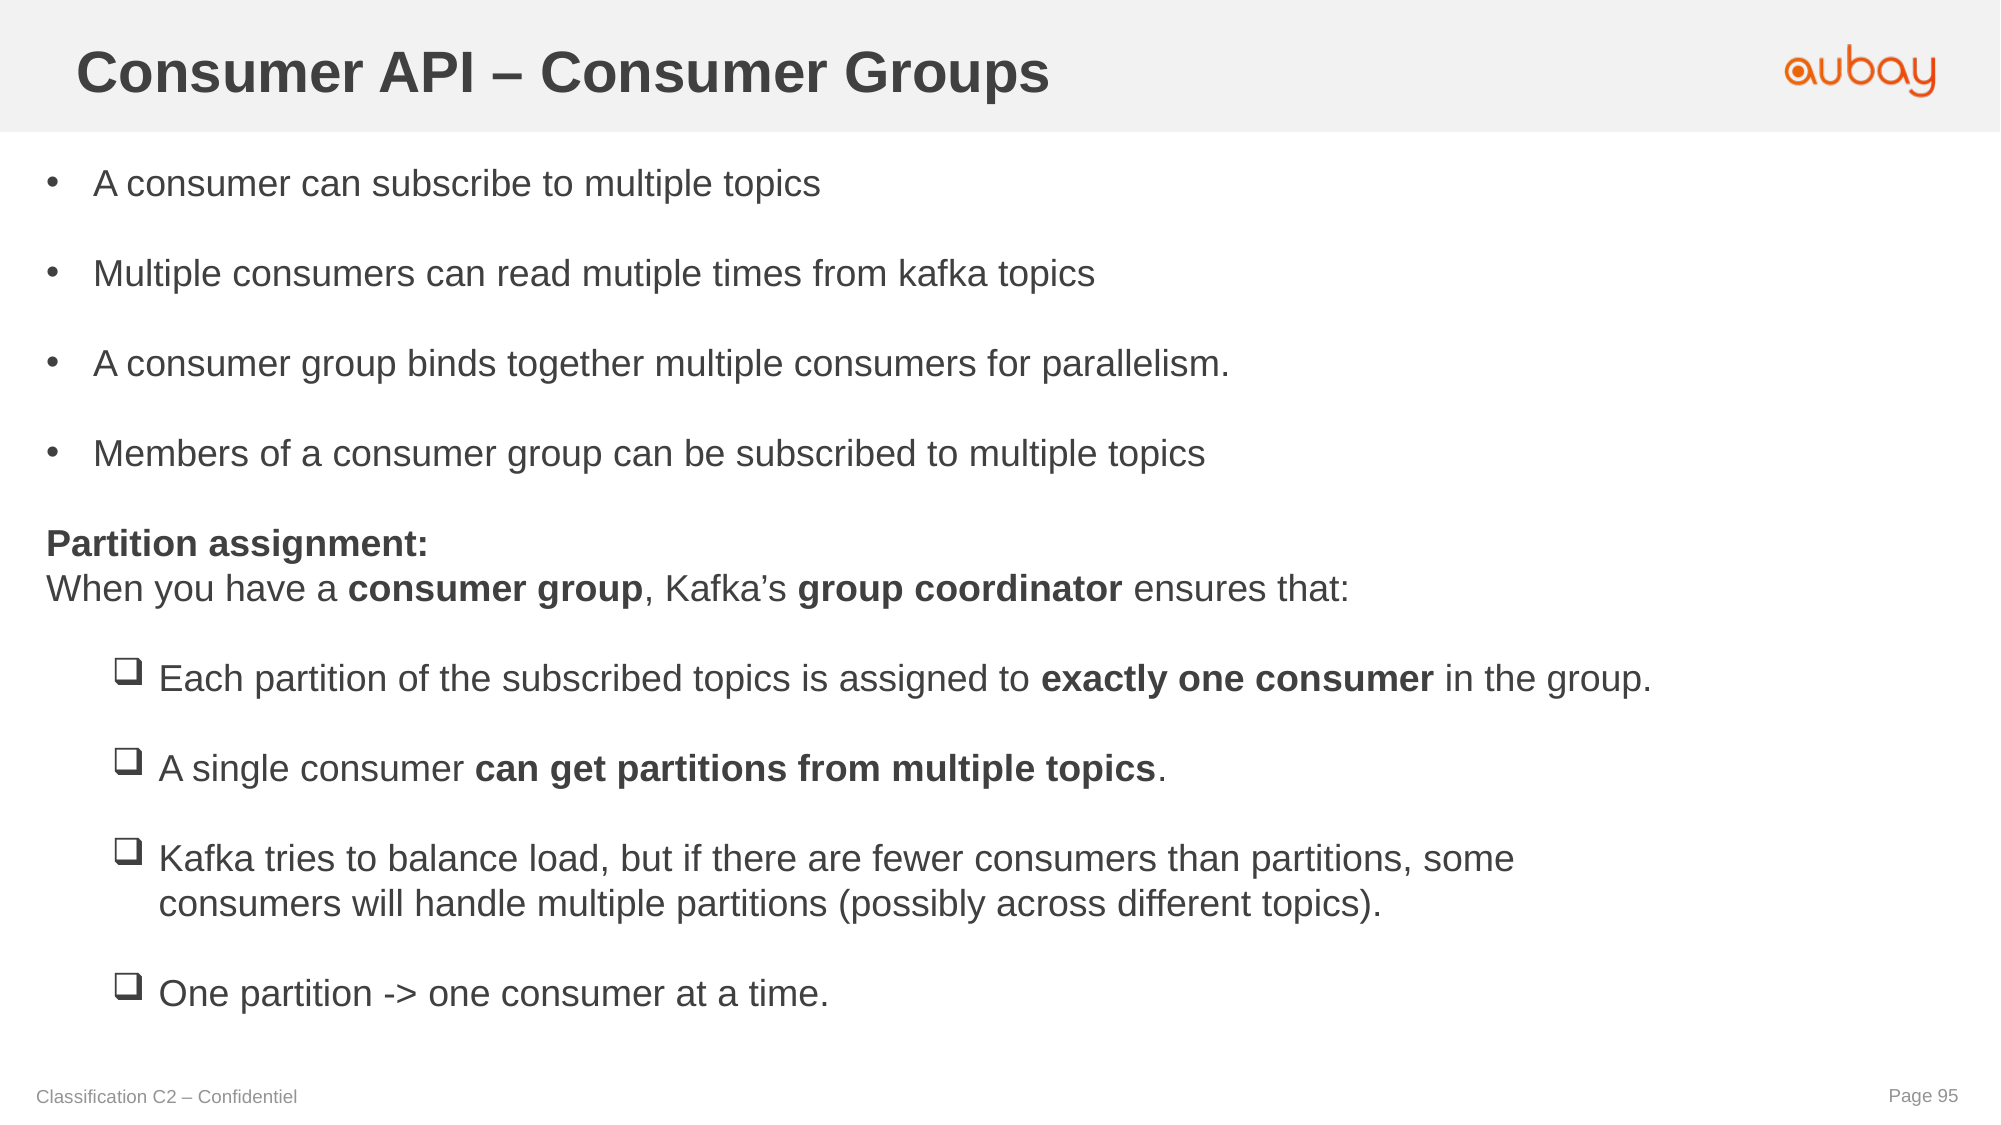

Consumer API – Consumer Groups
A consumer can subscribe to multiple topics

Multiple consumers can read mutiple times from kafka topics

A consumer group binds together multiple consumers for parallelism.

Members of a consumer group can be subscribed to multiple topics

Partition assignment:
When you have a consumer group, Kafka’s group coordinator ensures that:

Each partition of the subscribed topics is assigned to exactly one consumer in the group.

A single consumer can get partitions from multiple topics.

Kafka tries to balance load, but if there are fewer consumers than partitions, some consumers will handle multiple partitions (possibly across different topics).

One partition -> one consumer at a time.